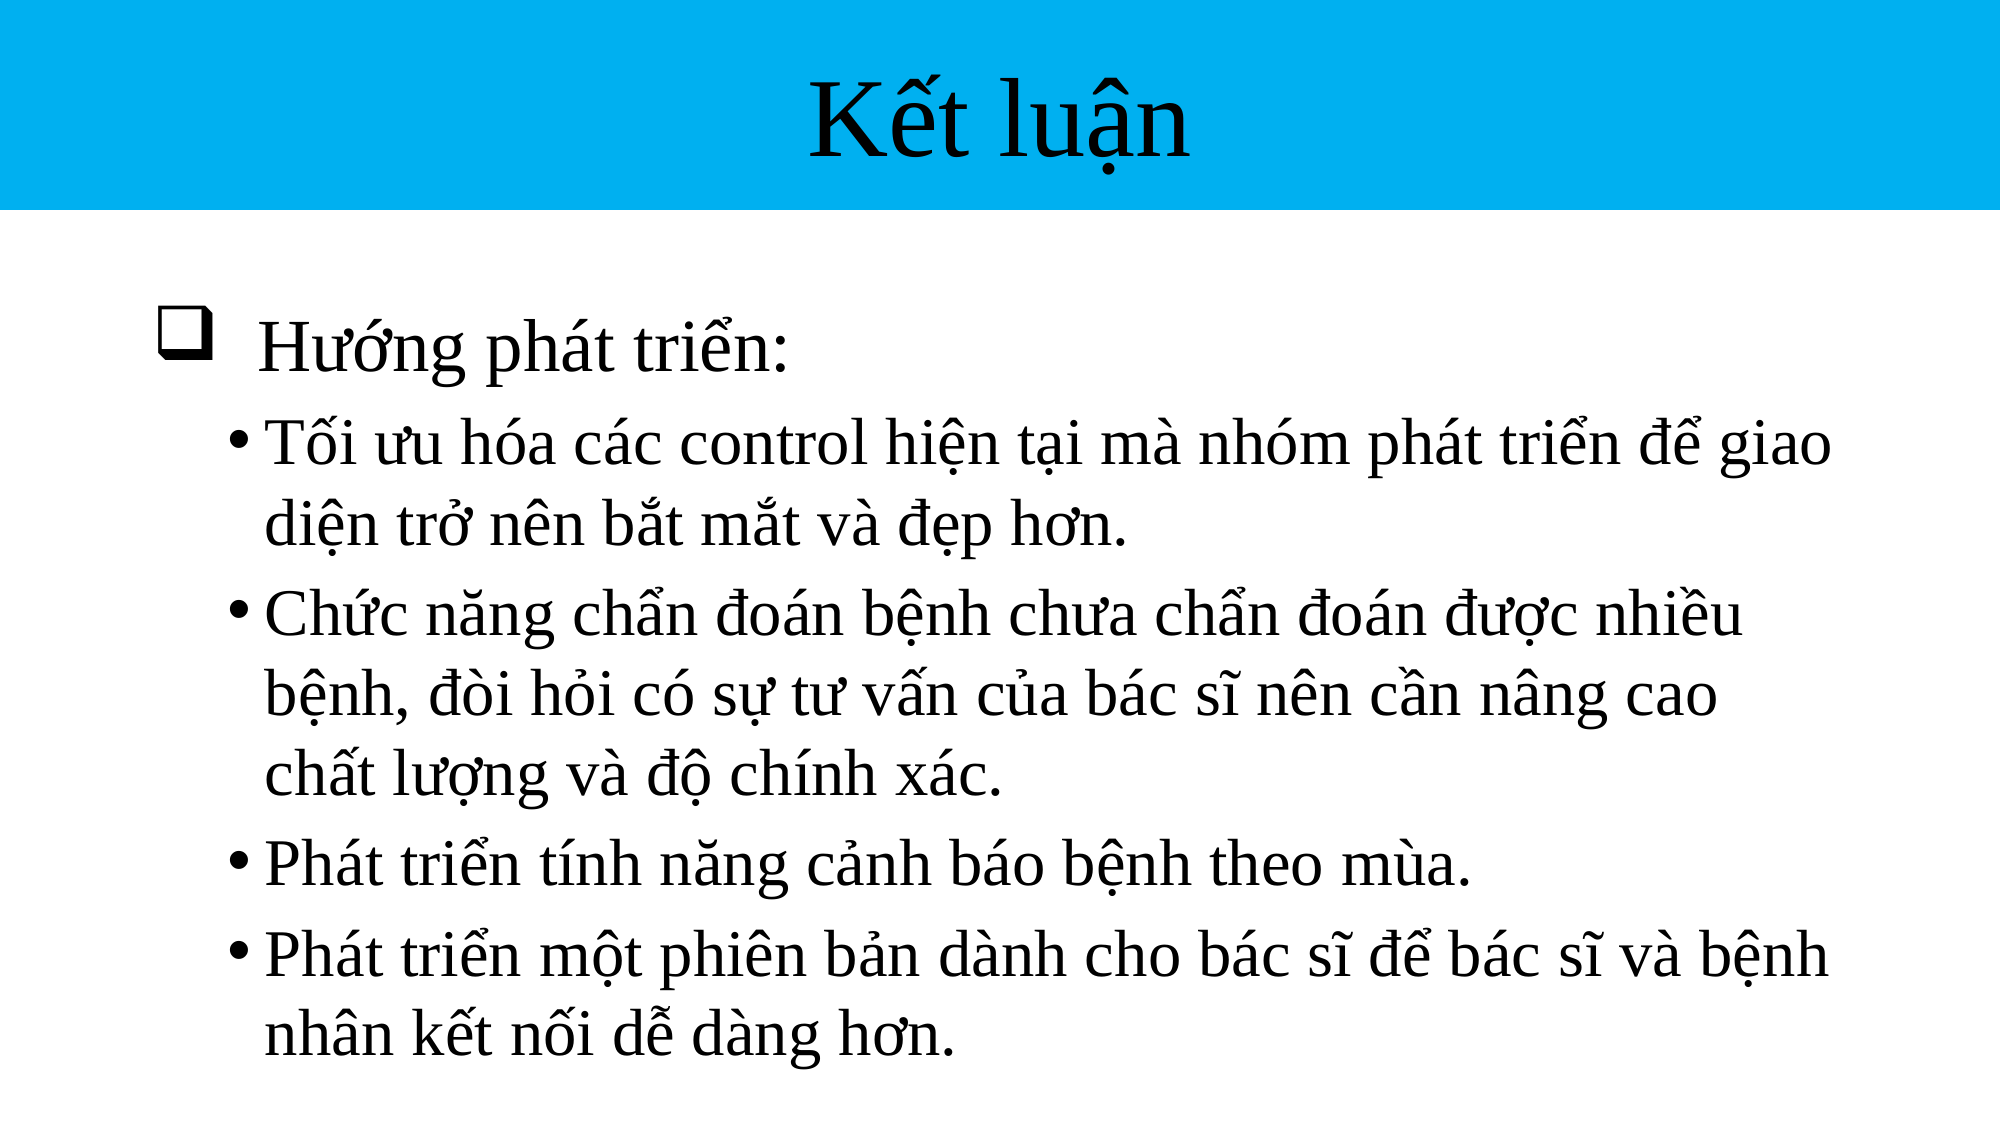

# Kết luận
Kết luận
  Hướng phát triển:
Tối ưu hóa các control hiện tại mà nhóm phát triển để giao diện trở nên bắt mắt và đẹp hơn.
Chức năng chẩn đoán bệnh chưa chẩn đoán được nhiều bệnh, đòi hỏi có sự tư vấn của bác sĩ nên cần nâng cao chất lượng và độ chính xác.
Phát triển tính năng cảnh báo bệnh theo mùa.
Phát triển một phiên bản dành cho bác sĩ để bác sĩ và bệnh nhân kết nối dễ dàng hơn.